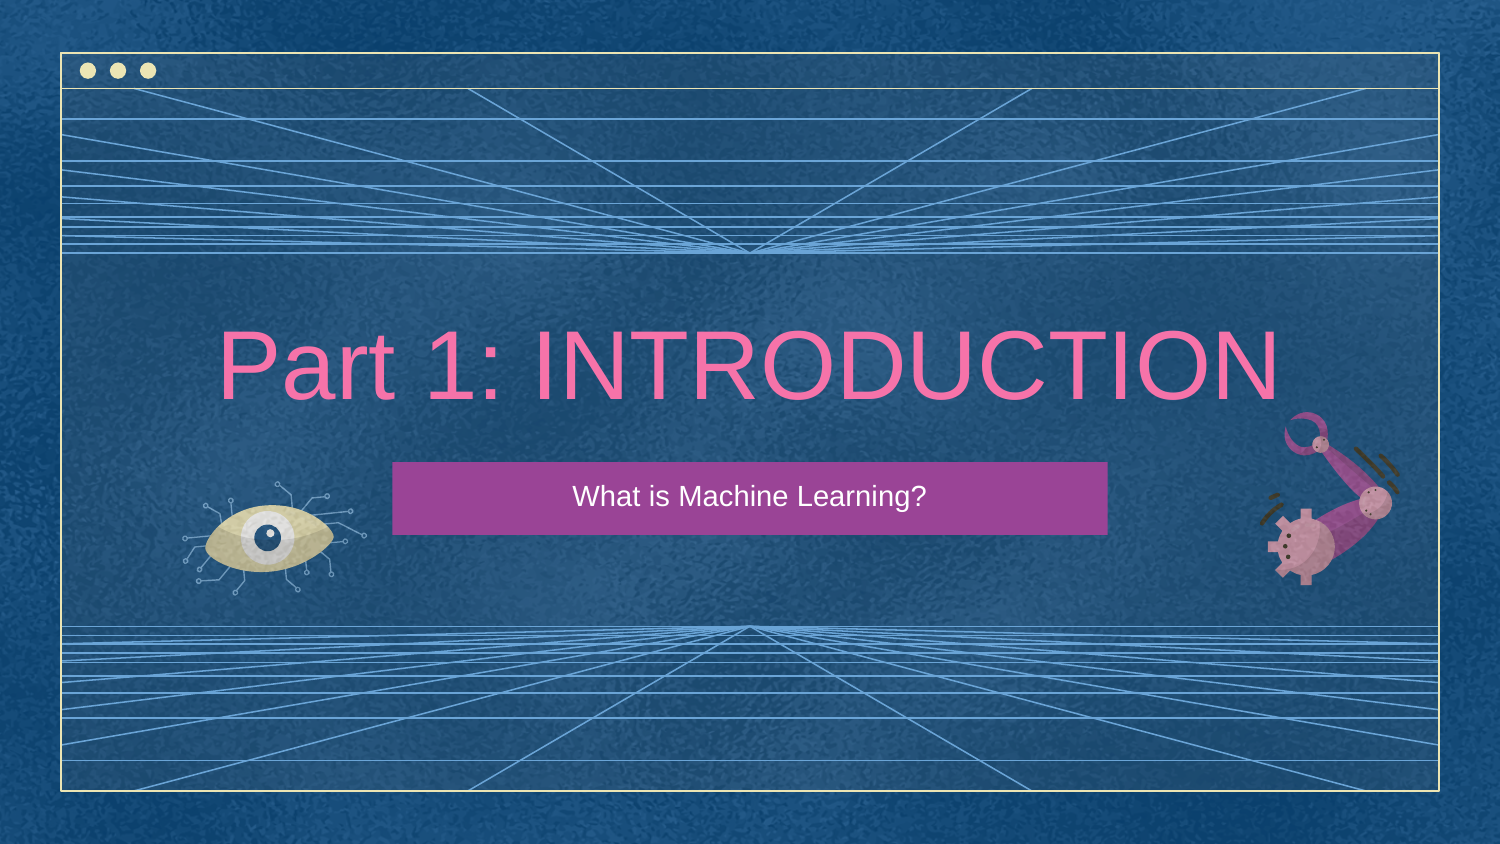

Part 1: INTRODUCTION
What is Machine Learning?